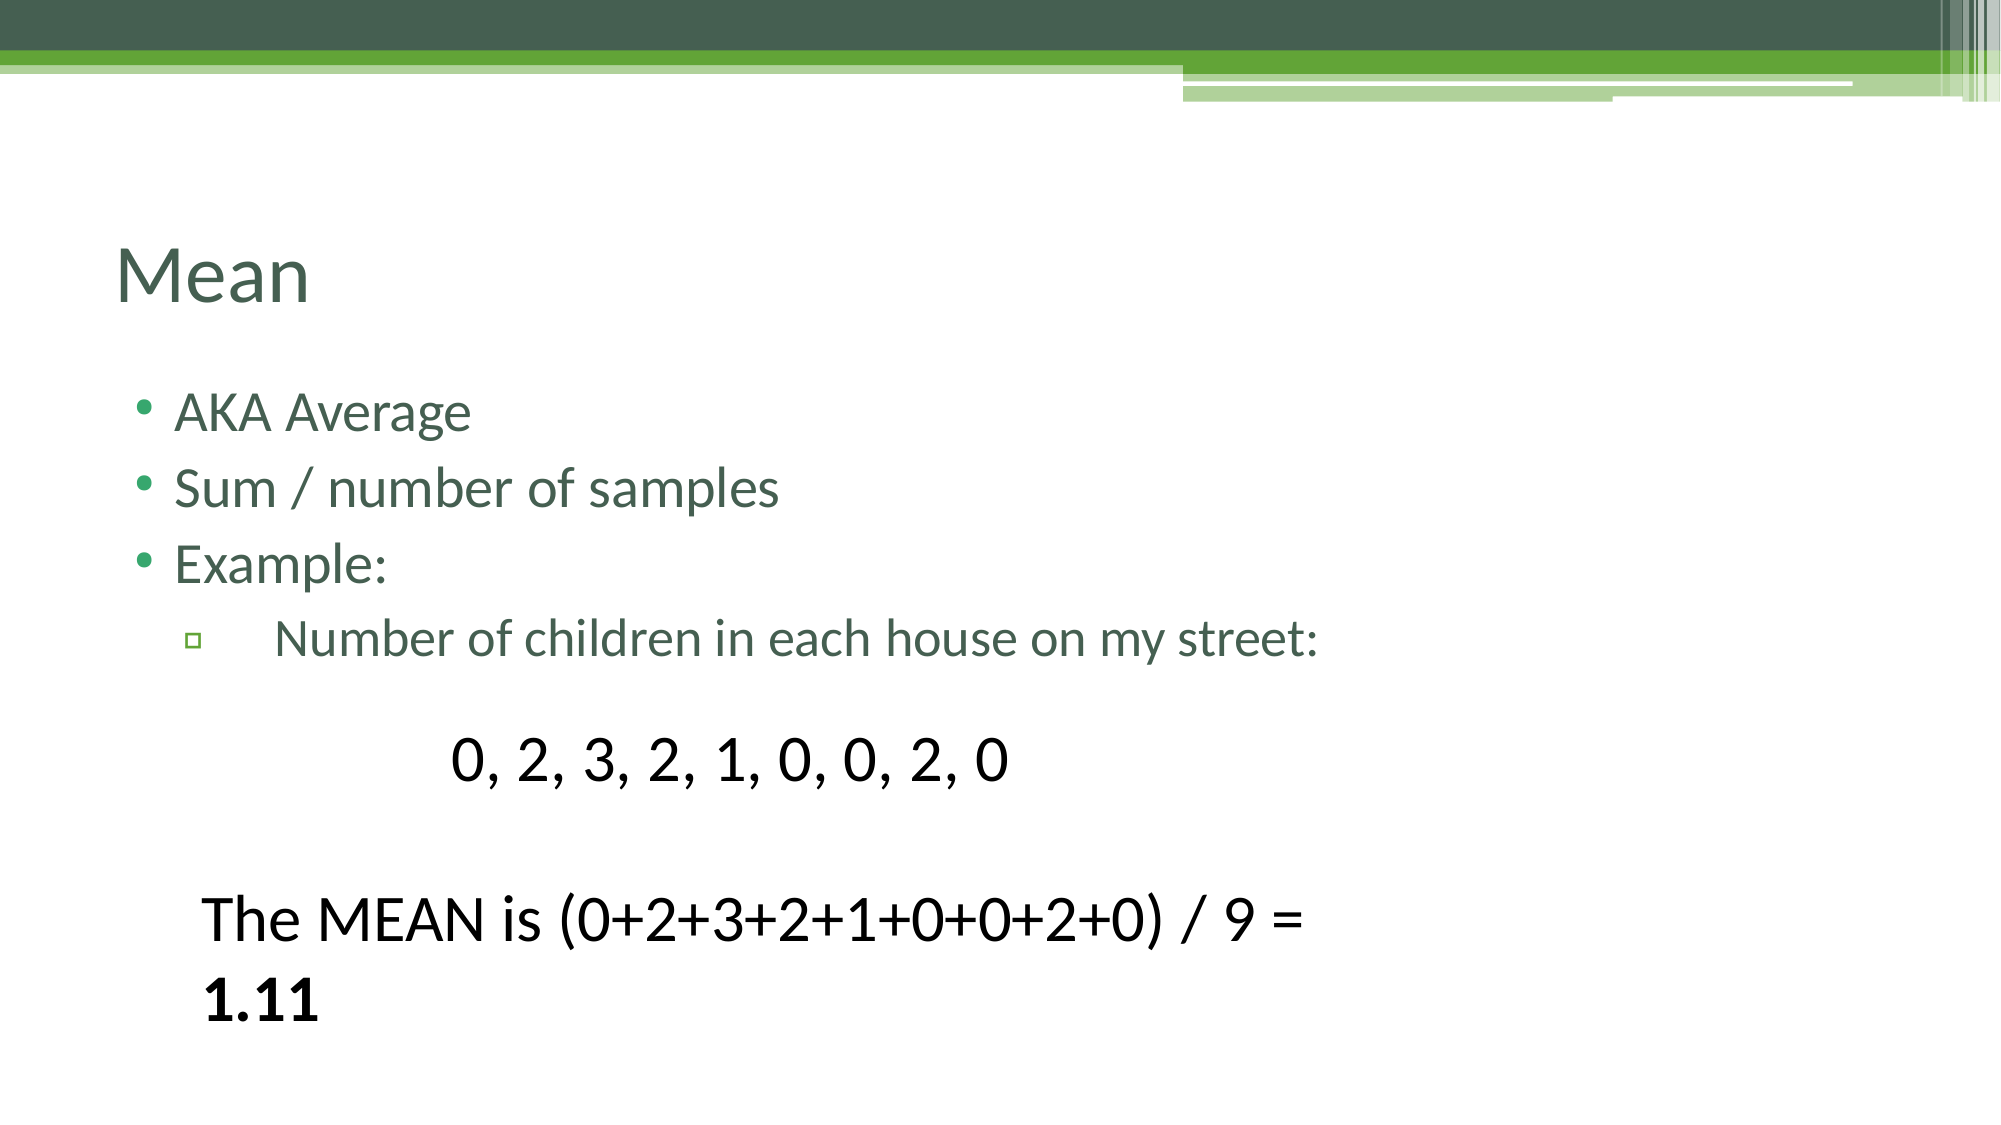

# Mean
AKA Average
Sum / number of samples
Example:
▫	Number of children in each house on my street:
0, 2, 3, 2, 1, 0, 0, 2, 0

The MEAN is (0+2+3+2+1+0+0+2+0) / 9 = 1.11